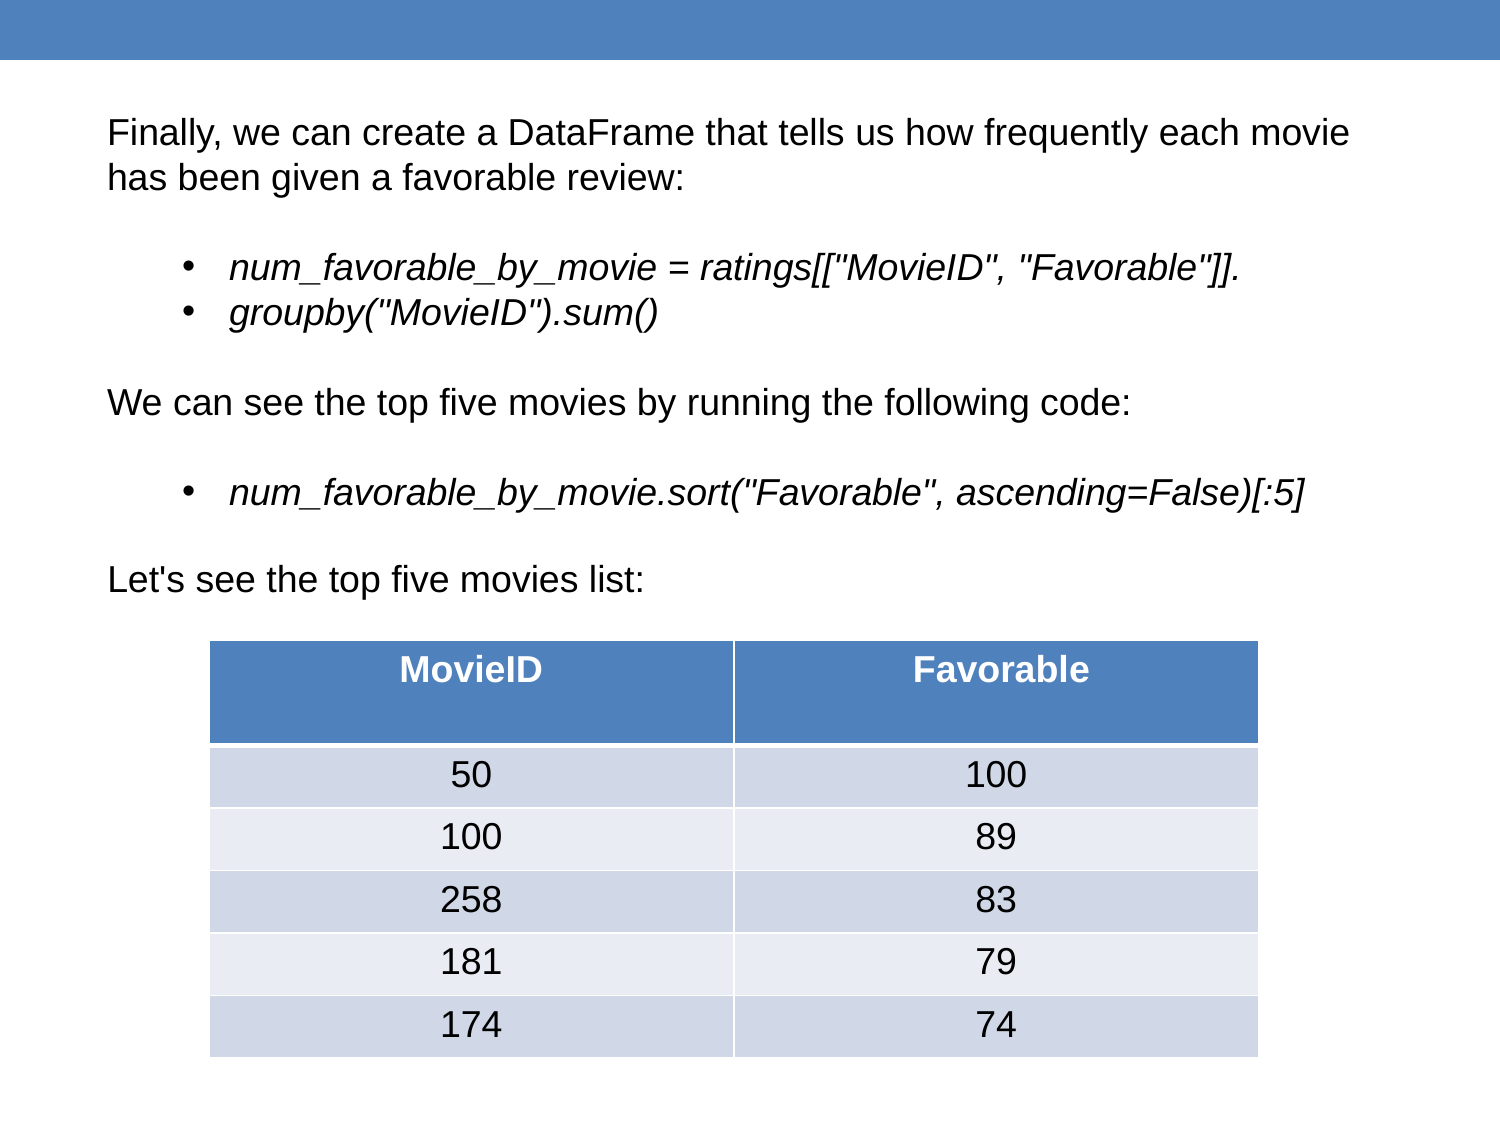

Finally, we can create a DataFrame that tells us how frequently each movie has been given a favorable review:

num_favorable_by_movie = ratings[["MovieID", "Favorable"]].
groupby("MovieID").sum()

We can see the top five movies by running the following code:

num_favorable_by_movie.sort("Favorable", ascending=False)[:5]
Let's see the top five movies list:
| MovieID | Favorable |
| --- | --- |
| 50 | 100 |
| 100 | 89 |
| 258 | 83 |
| 181 | 79 |
| 174 | 74 |